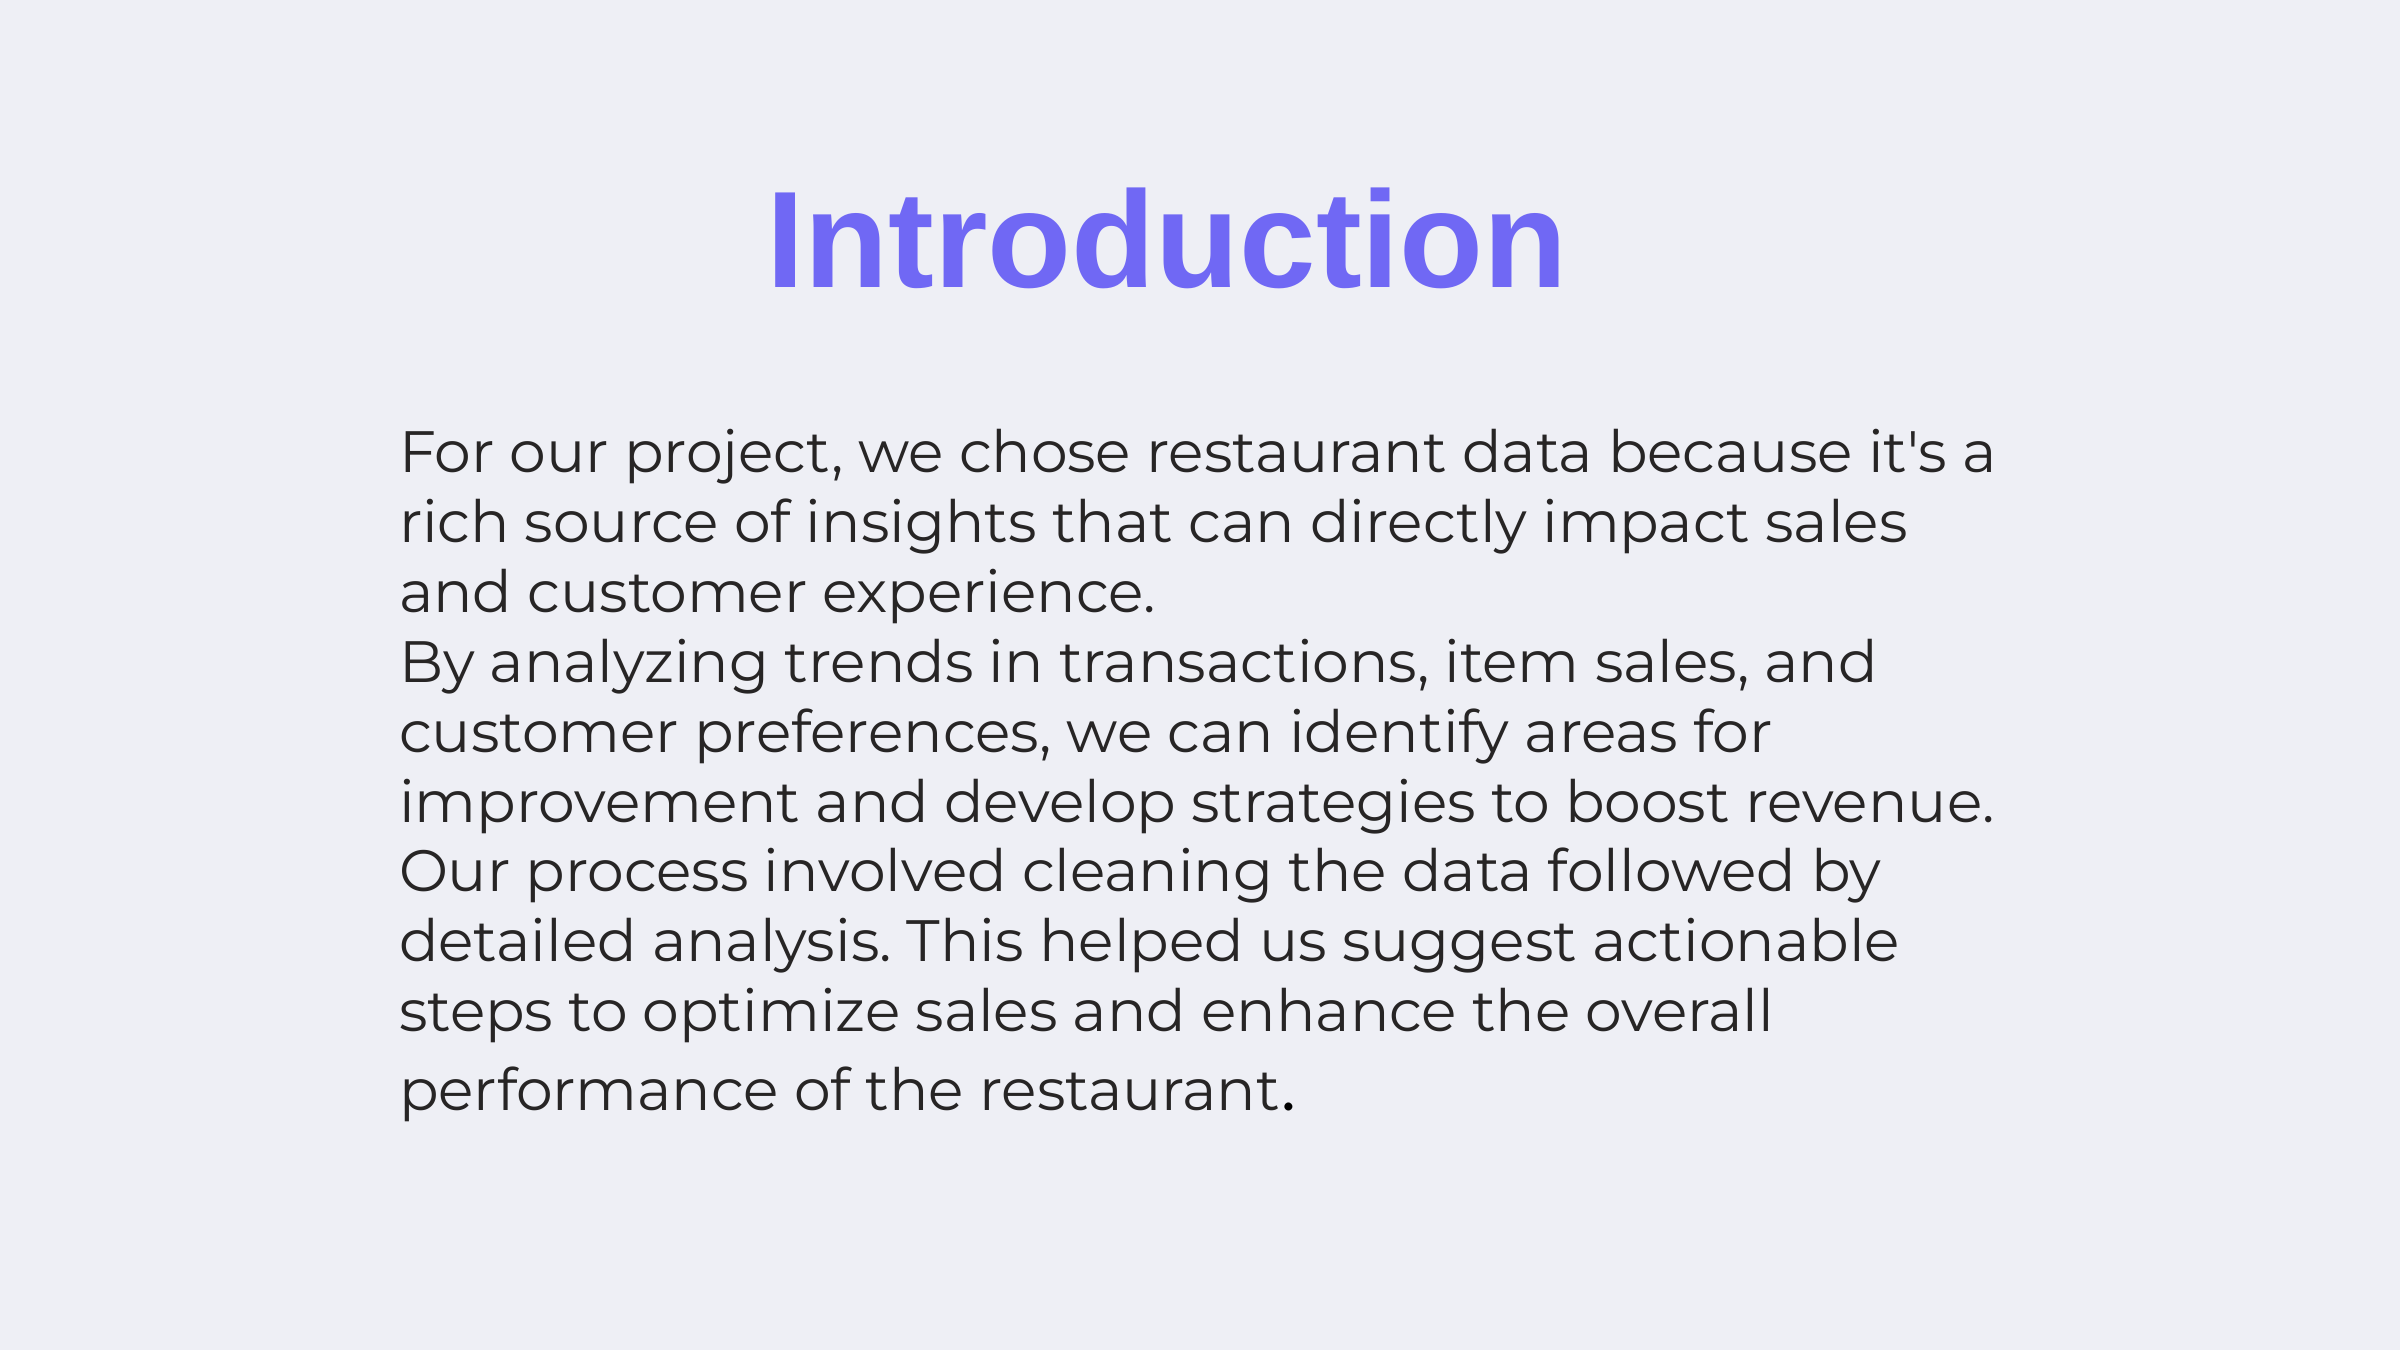

Introduction
For our project, we chose restaurant data because it's a rich source of insights that can directly impact sales and customer experience.
By analyzing trends in transactions, item sales, and customer preferences, we can identify areas for improvement and develop strategies to boost revenue.
Our process involved cleaning the data followed by detailed analysis. This helped us suggest actionable steps to optimize sales and enhance the overall performance of the restaurant.